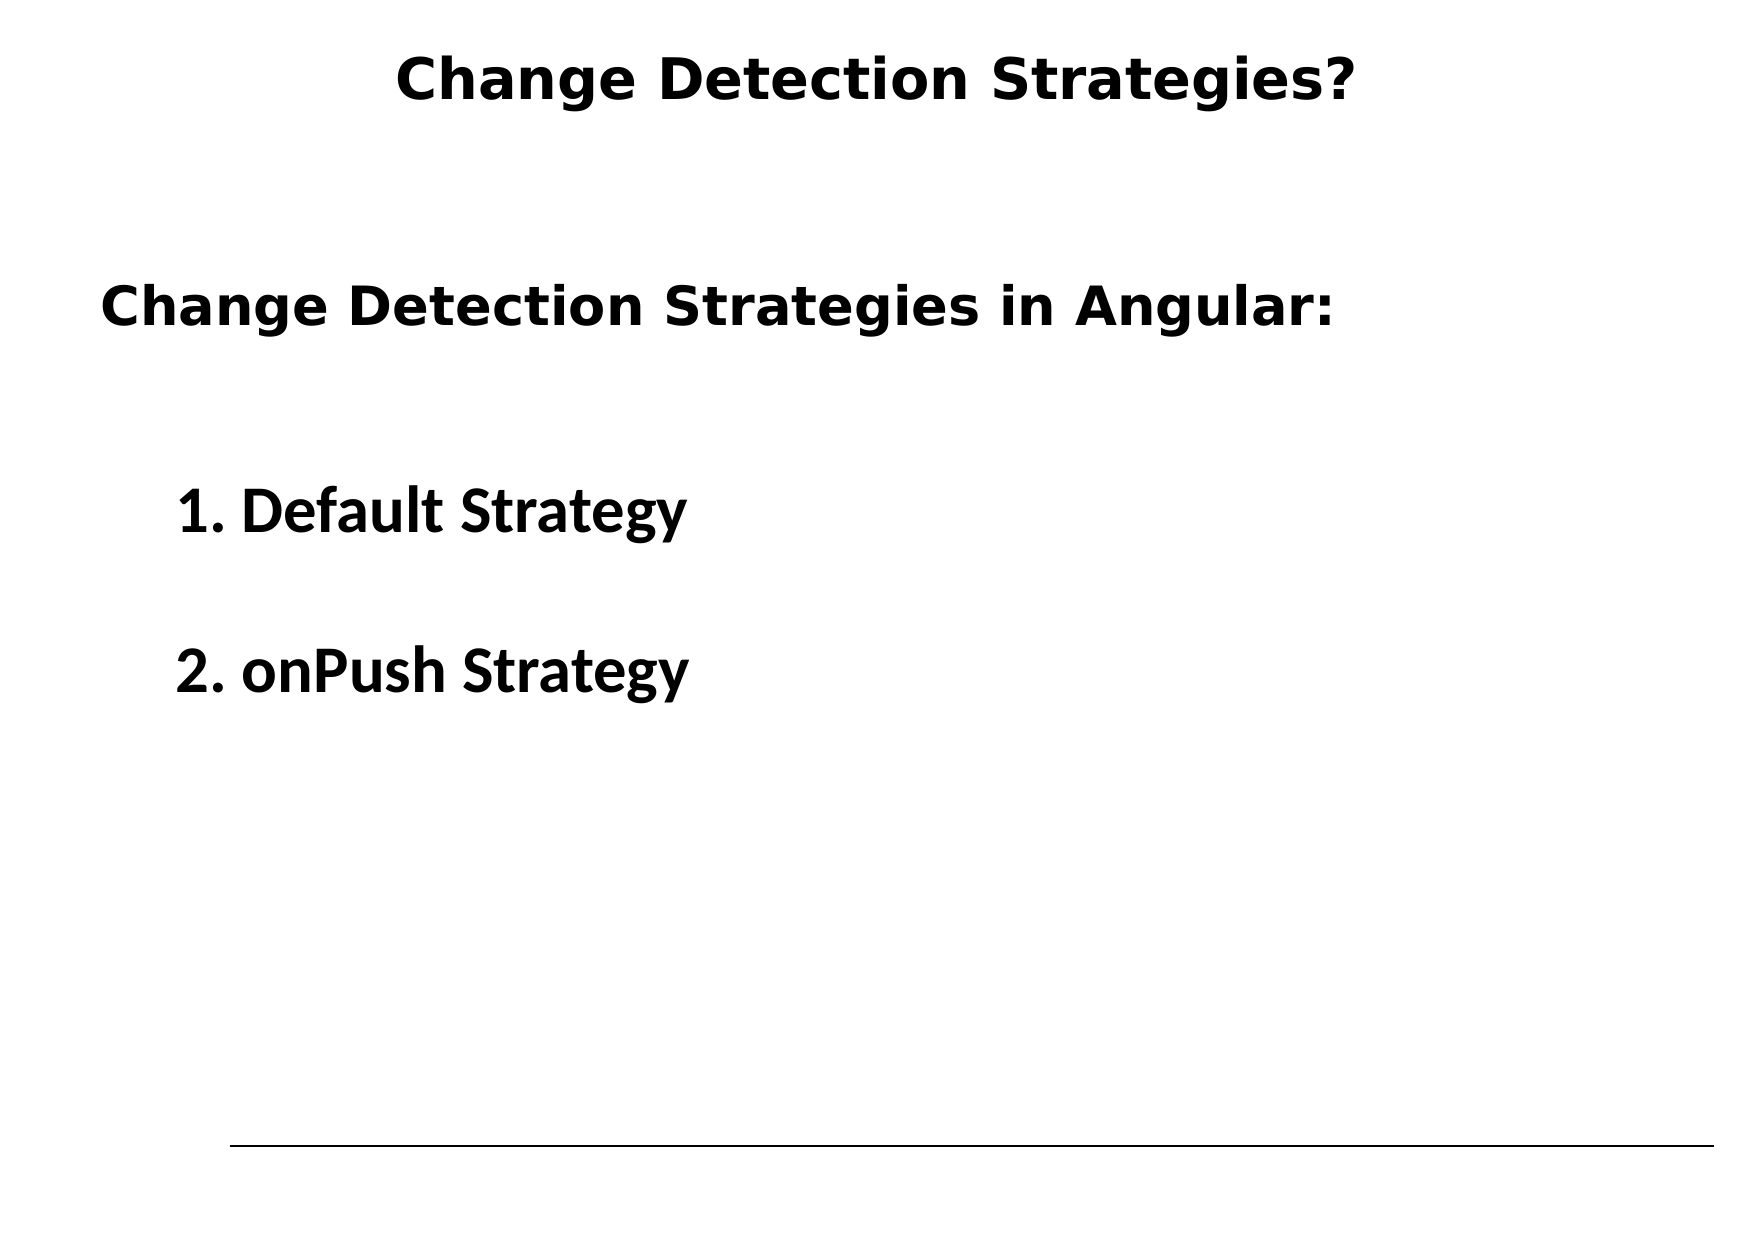

# Change Detection Strategies?
Change Detection Strategies in Angular:

1. Default Strategy

2. onPush Strategy